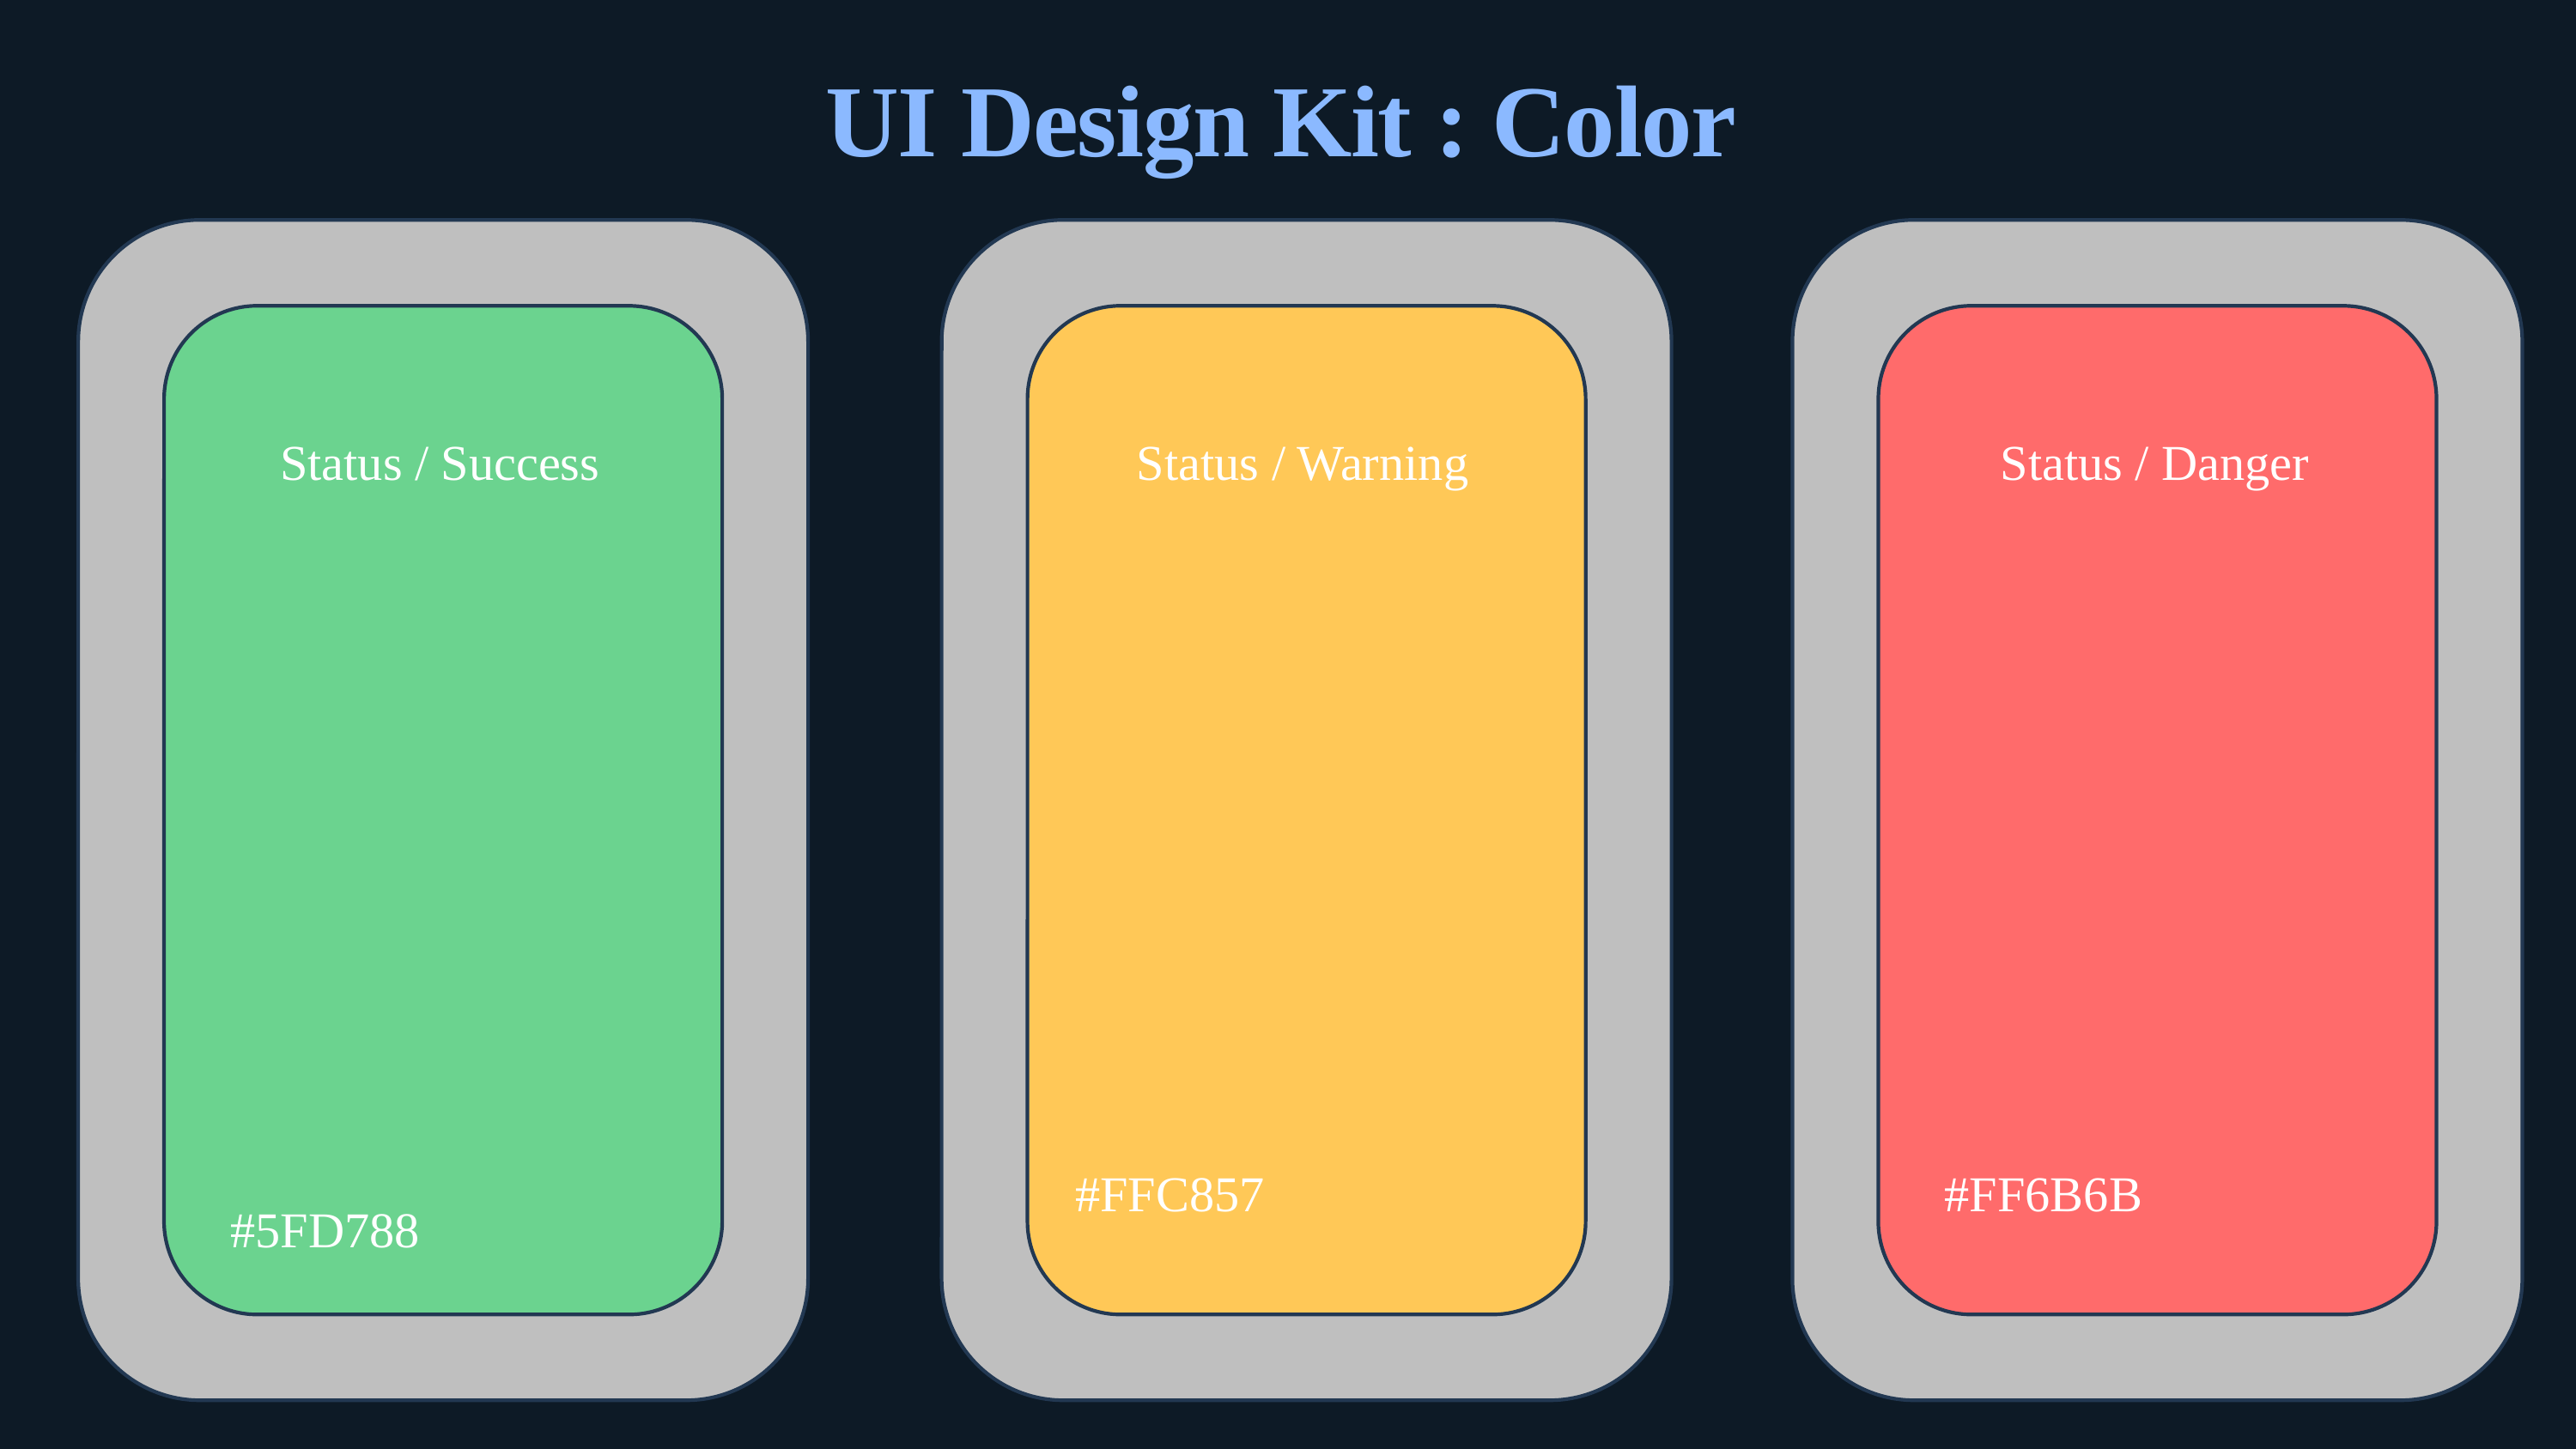

UI Design Kit : Color

Status / Success
Status / Warning
Status / Danger
#FFC857
#FF6B6B
#5FD788